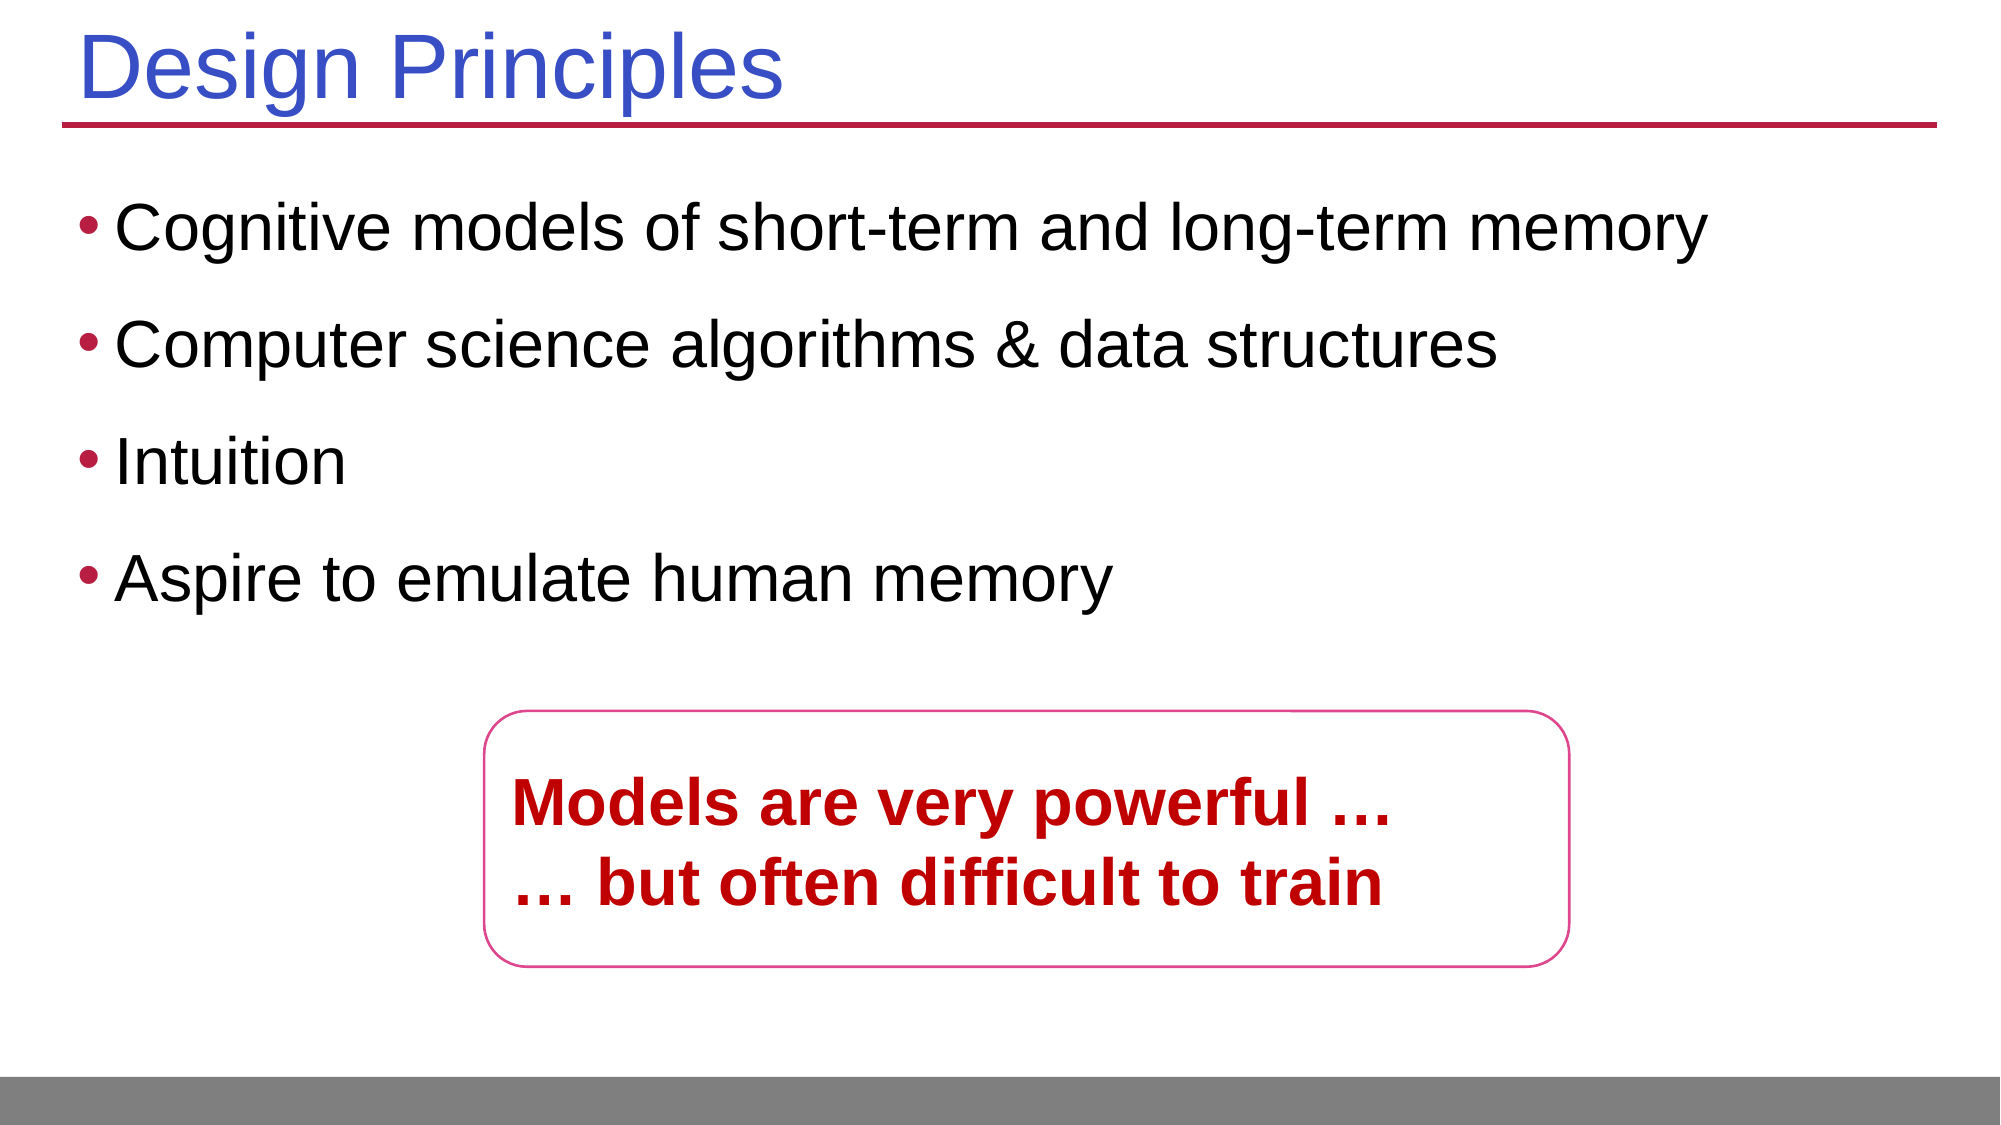

# Design Principles
Cognitive models of short-term and long-term memory
Computer science algorithms & data structures
Intuition
Aspire to emulate human memory
Models are very powerful …
… but often difficult to train